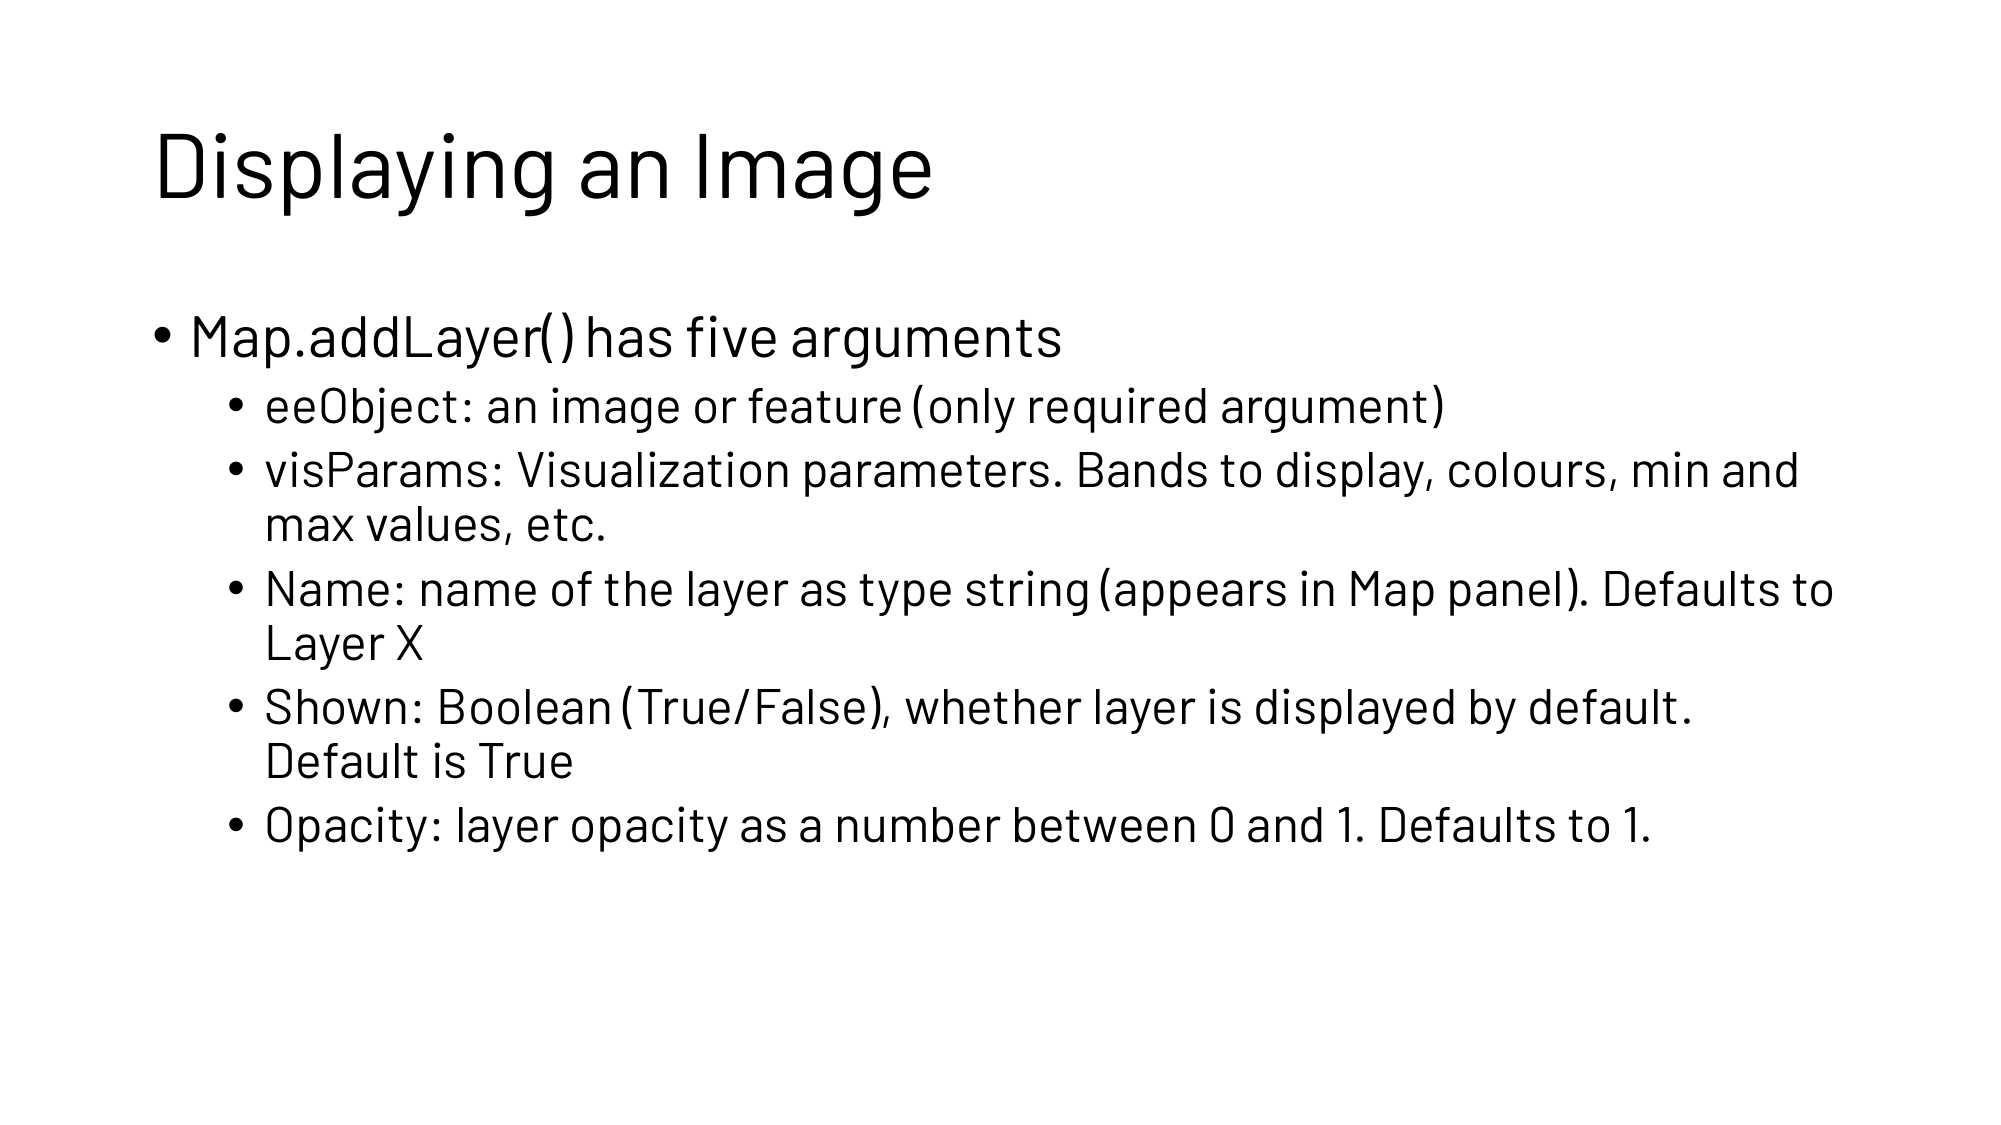

# Displaying an Image
Map.addLayer() has five arguments
eeObject: an image or feature (only required argument)
visParams: Visualization parameters. Bands to display, colours, min and max values, etc.
Name: name of the layer as type string (appears in Map panel). Defaults to Layer X
Shown: Boolean (True/False), whether layer is displayed by default. Default is True
Opacity: layer opacity as a number between 0 and 1. Defaults to 1.